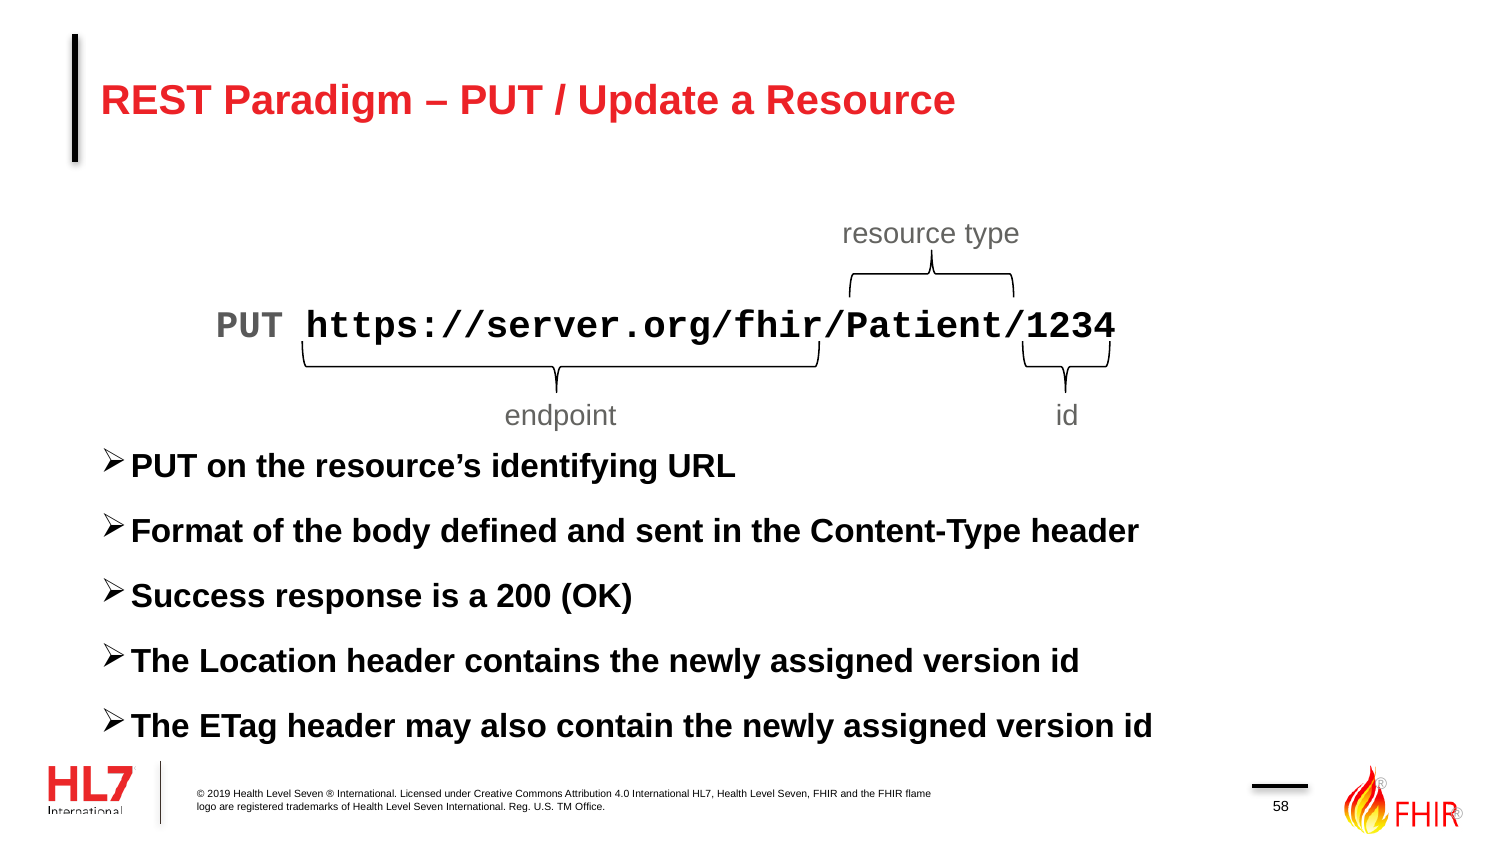

# REST Paradigm – PUT / Update a Resource

resource type
PUT https://server.org/fhir/Patient/1234

endpoint
id
PUT on the resource’s identifying URL
Format of the body defined and sent in the Content-Type header
Success response is a 200 (OK)
The Location header contains the newly assigned version id
The ETag header may also contain the newly assigned version id
58
© 2019 Health Level Seven ® International. Licensed under Creative Commons Attribution 4.0 International HL7, Health Level Seven, FHIR and the FHIR flame logo are registered trademarks of Health Level Seven International. Reg. U.S. TM Office.